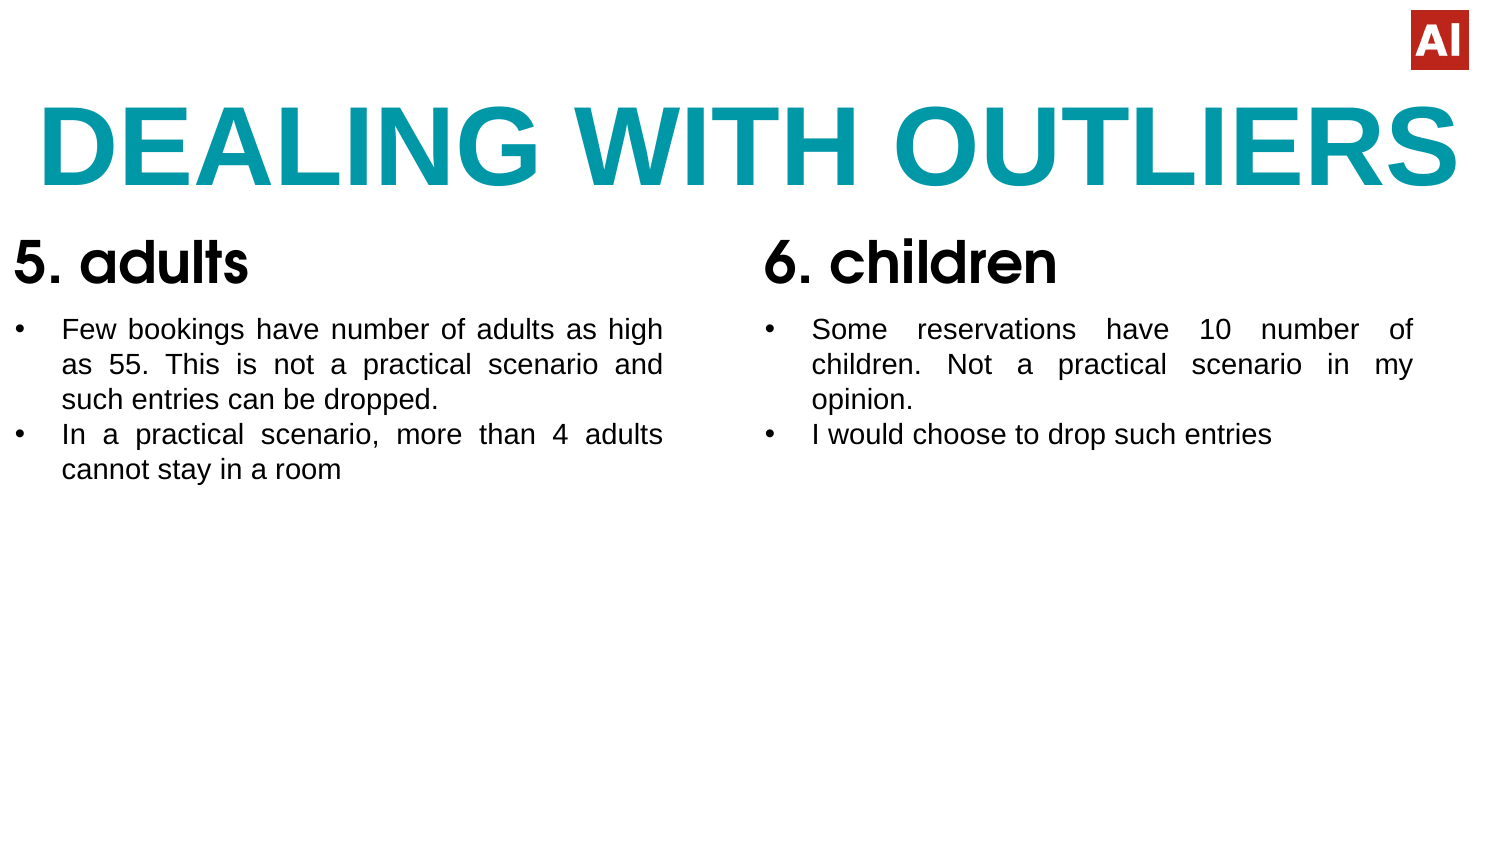

DEALING WITH OUTLIERS
5. adults
6. children
Some reservations have 10 number of children. Not a practical scenario in my opinion.
I would choose to drop such entries
Few bookings have number of adults as high as 55. This is not a practical scenario and such entries can be dropped.
In a practical scenario, more than 4 adults cannot stay in a room